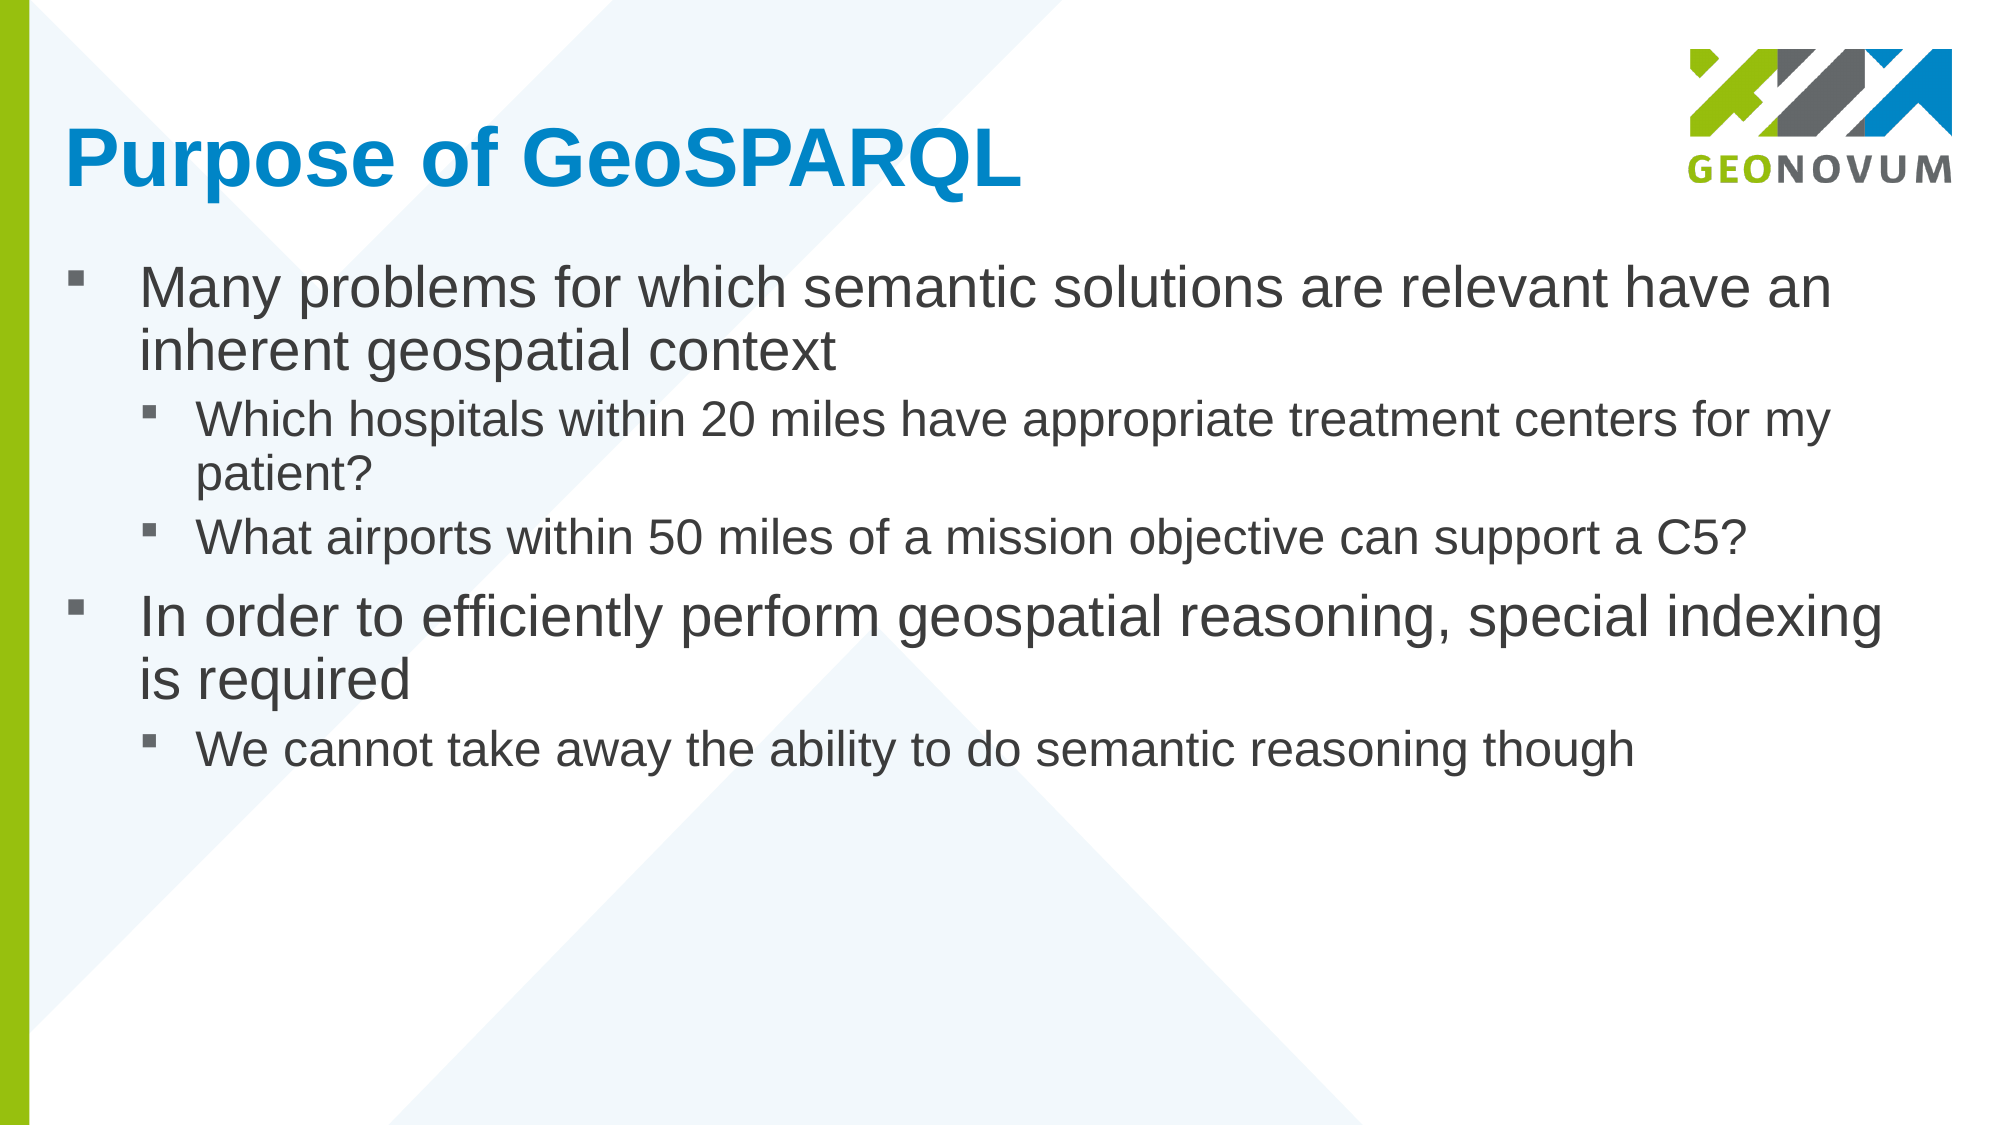

# Purpose of GeoSPARQL
Many problems for which semantic solutions are relevant have an inherent geospatial context
Which hospitals within 20 miles have appropriate treatment centers for my patient?
What airports within 50 miles of a mission objective can support a C5?
In order to efficiently perform geospatial reasoning, special indexing is required
We cannot take away the ability to do semantic reasoning though